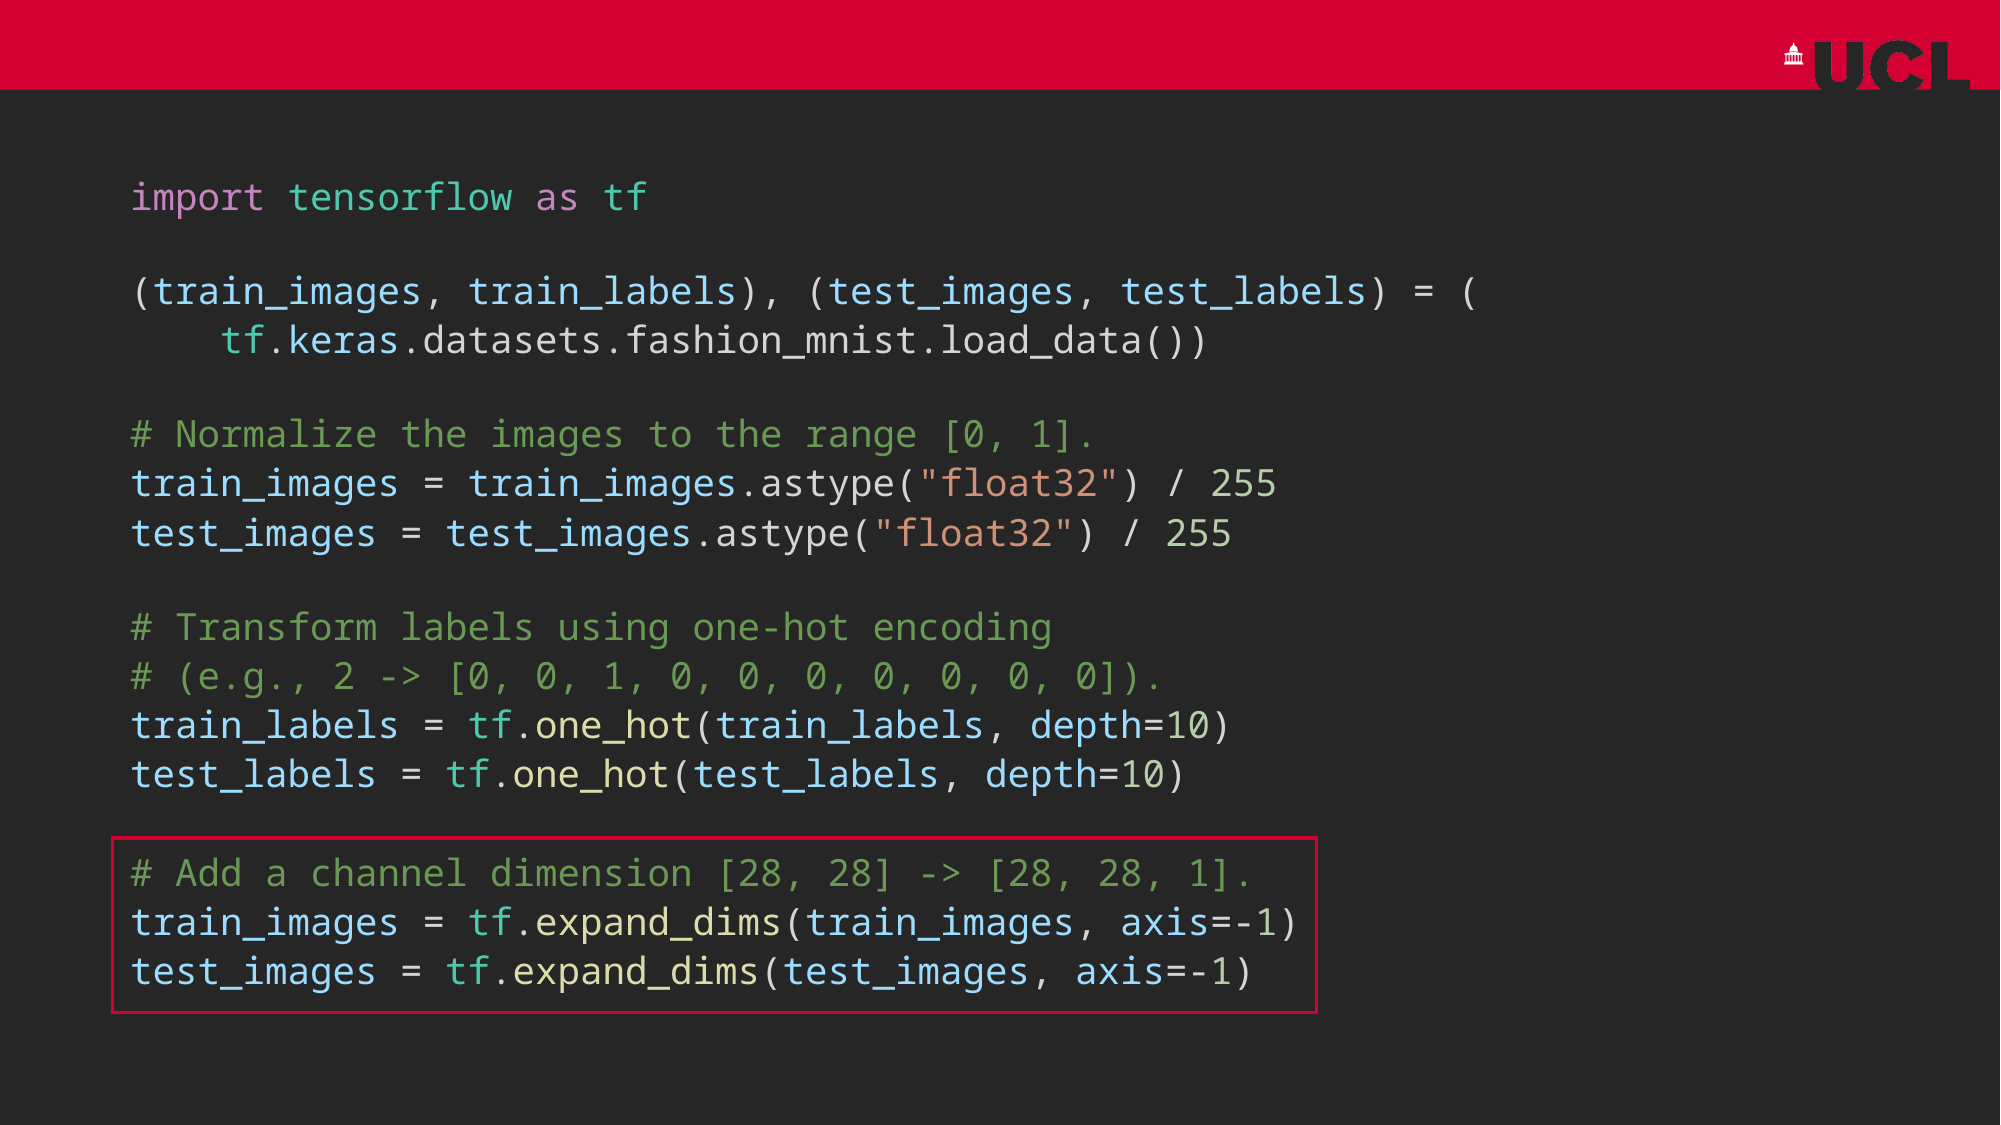

import tensorflow as tf
(train_images, train_labels), (test_images, test_labels) = (
    tf.keras.datasets.fashion_mnist.load_data())
# Normalize the images to the range [0, 1].
train_images = train_images.astype("float32") / 255
test_images = test_images.astype("float32") / 255
# Transform labels using one-hot encoding
# (e.g., 2 -> [0, 0, 1, 0, 0, 0, 0, 0, 0, 0]).
train_labels = tf.one_hot(train_labels, depth=10)
test_labels = tf.one_hot(test_labels, depth=10)

# Add a channel dimension [28, 28] -> [28, 28, 1].
train_images = tf.expand_dims(train_images, axis=-1)
test_images = tf.expand_dims(test_images, axis=-1)